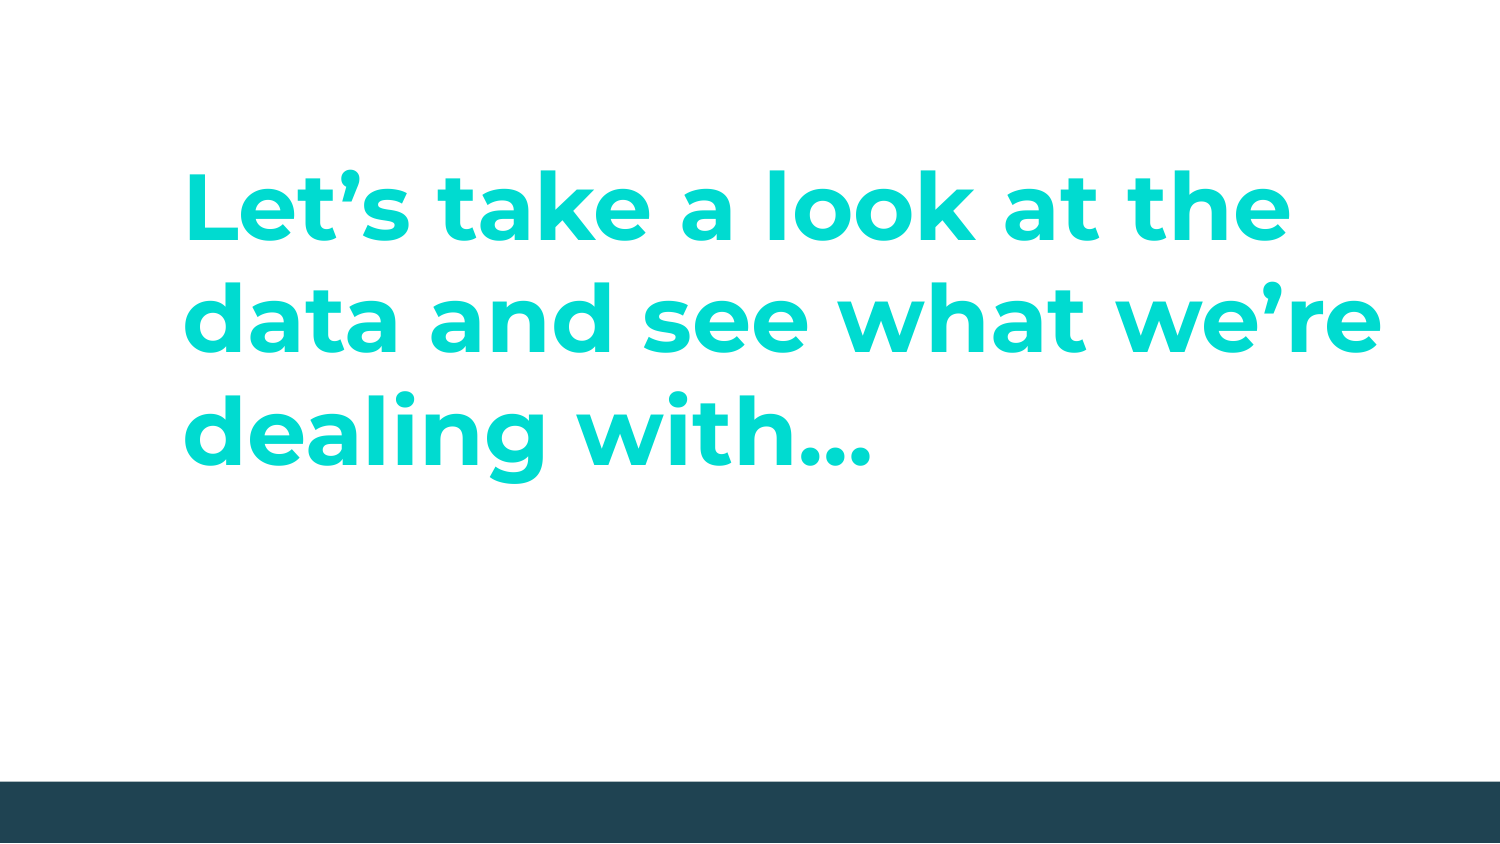

Let’s take a look at the data and see what we’re dealing with…